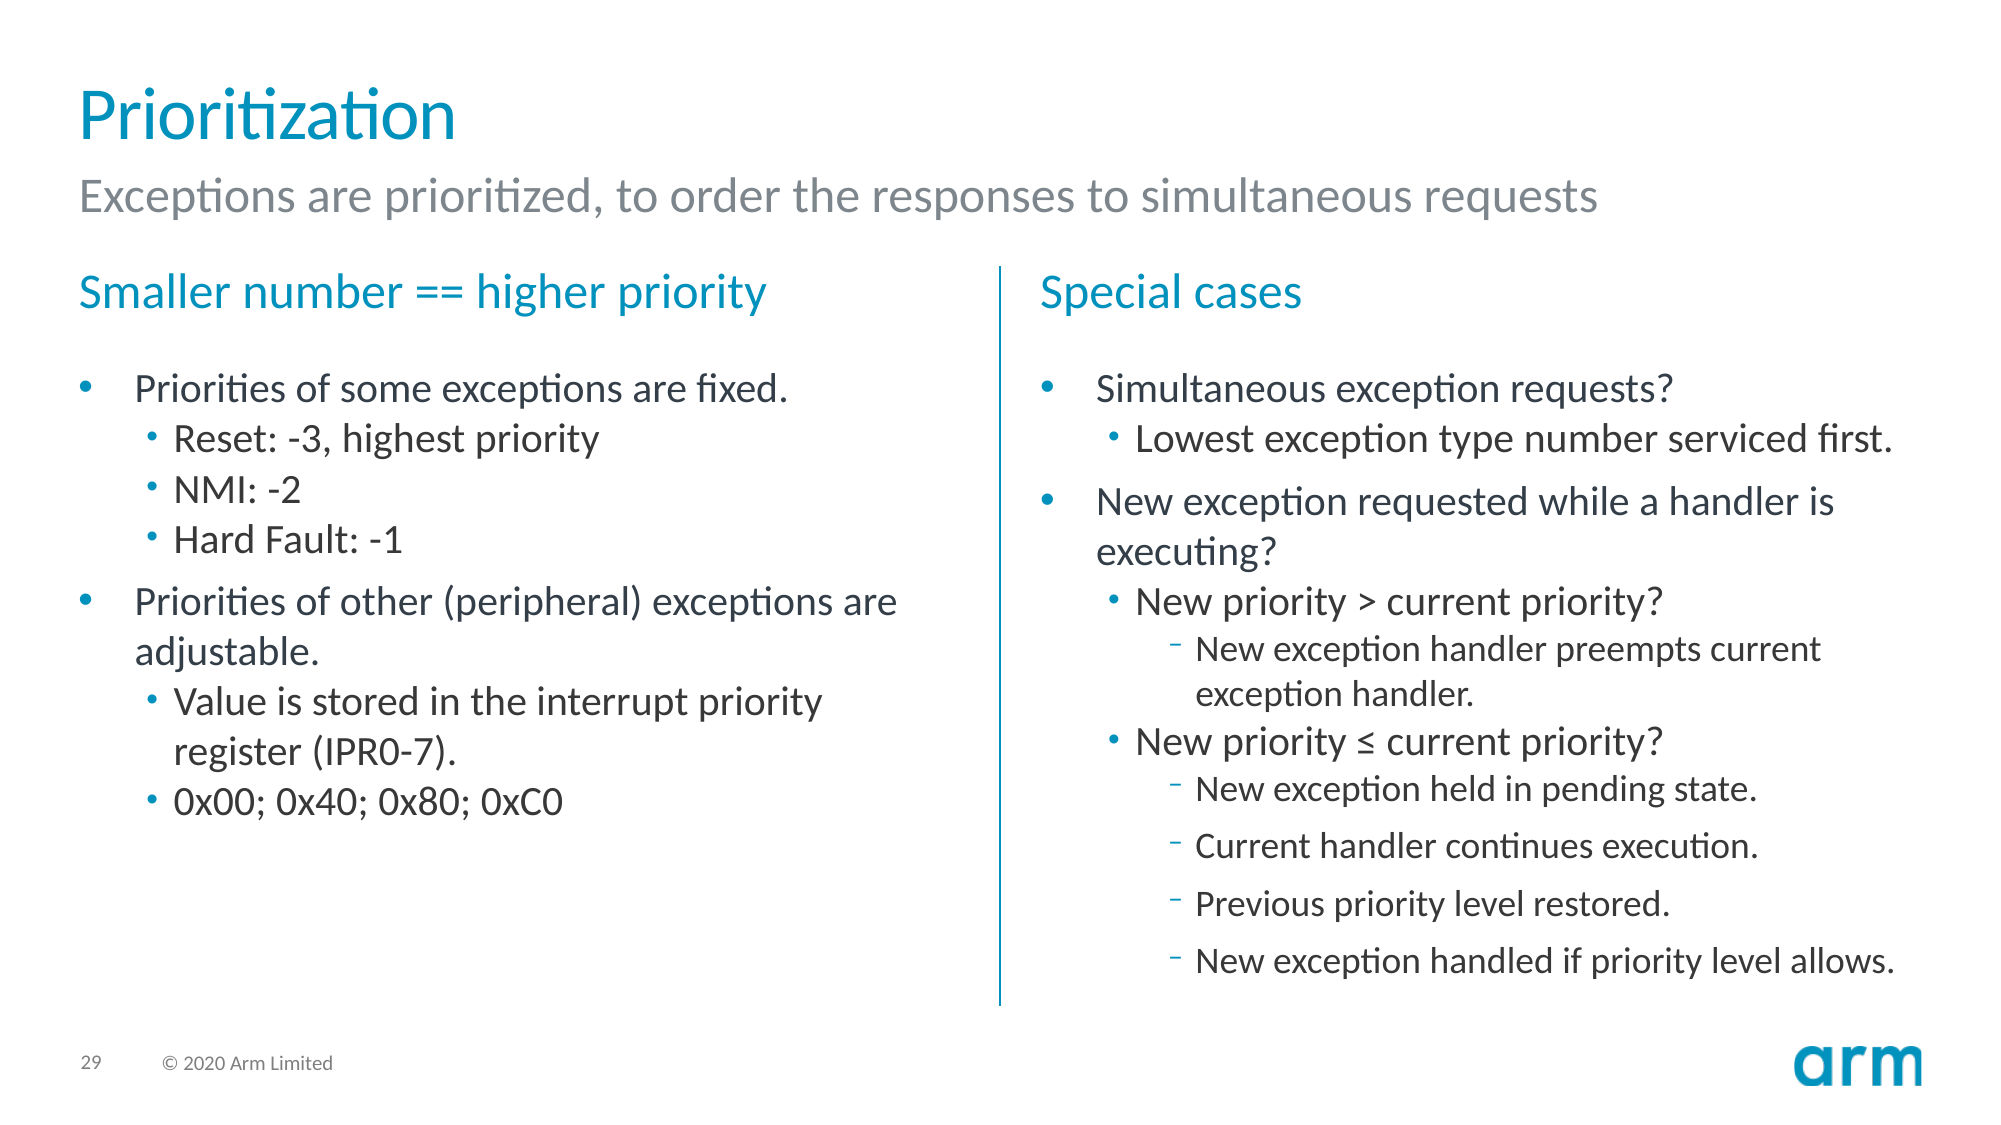

# Prioritization
Exceptions are prioritized, to order the responses to simultaneous requests
Smaller number == higher priority

Special cases
Simultaneous exception requests?
Lowest exception type number serviced first.
New exception requested while a handler is executing?
New priority > current priority?
New exception handler preempts current exception handler.
New priority ≤ current priority?
New exception held in pending state.
Current handler continues execution.
Previous priority level restored.
New exception handled if priority level allows.

Priorities of some exceptions are fixed.
Reset: -3, highest priority
NMI: -2
Hard Fault: -1
Priorities of other (peripheral) exceptions are adjustable.
Value is stored in the interrupt priority register (IPR0-7).
0x00; 0x40; 0x80; 0xC0